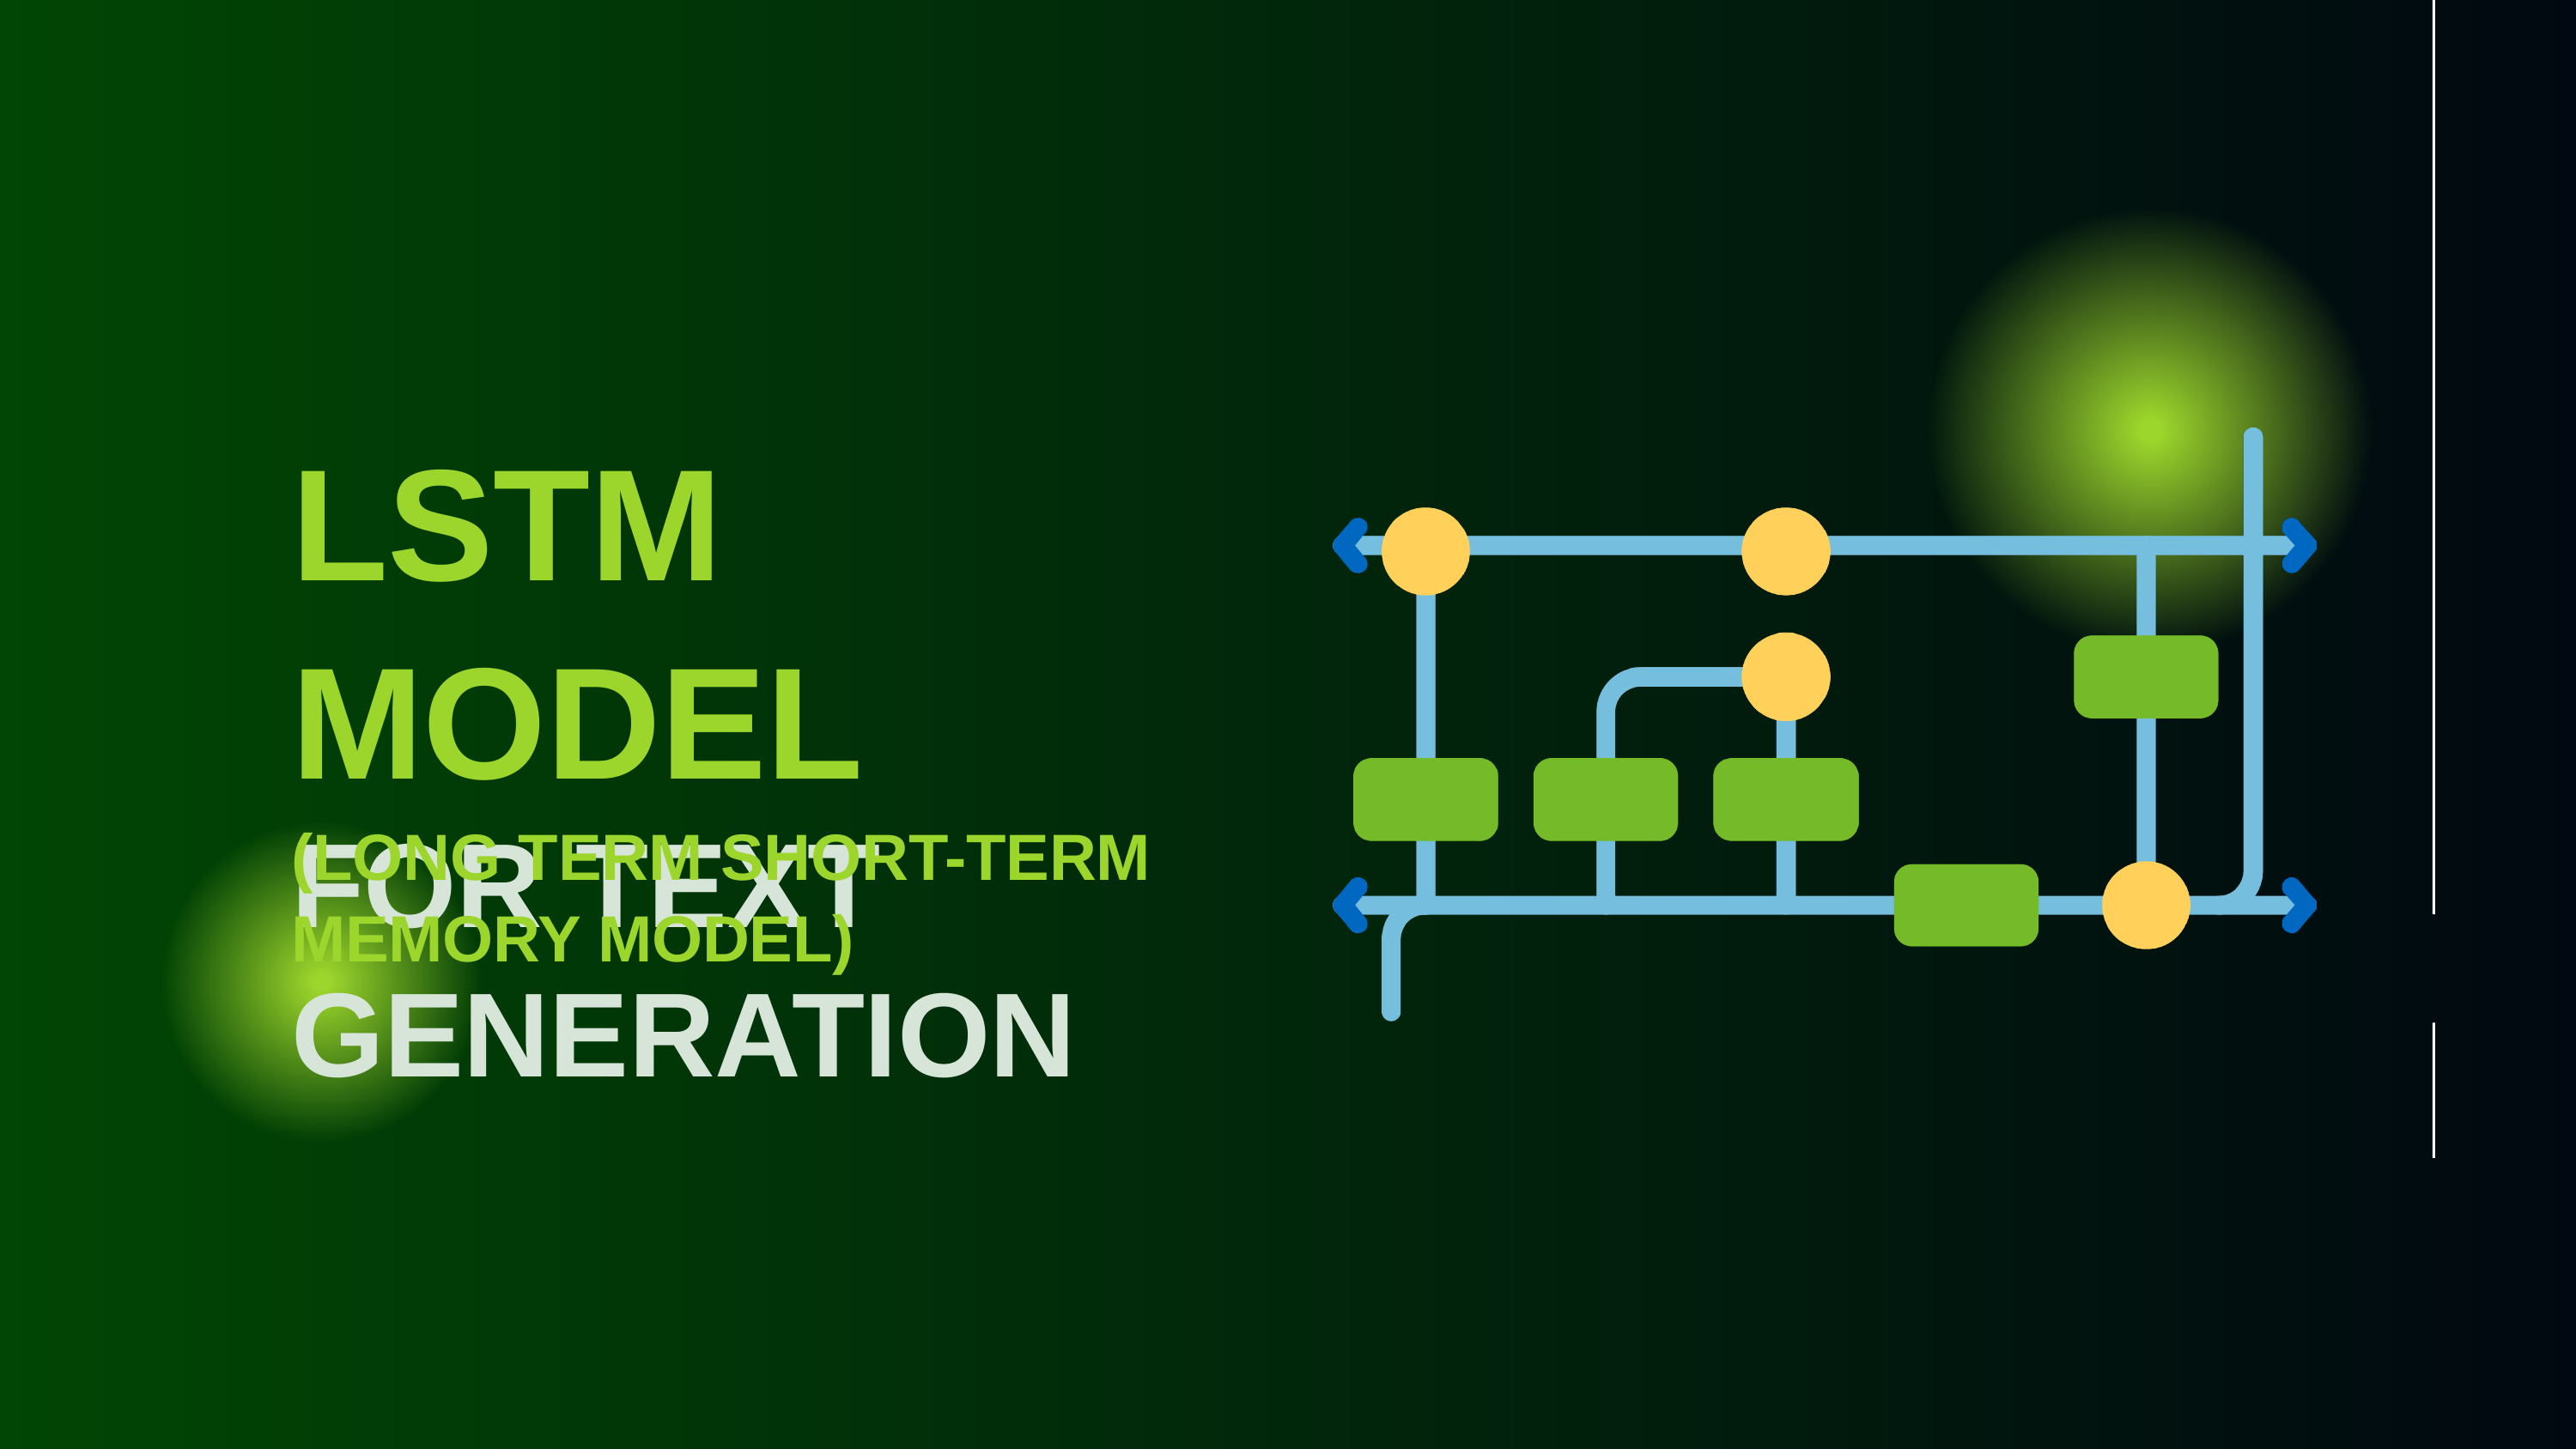

LSTM MODEL
(LONG TERM SHORT-TERM MEMORY MODEL)
FOR TEXT GENERATION